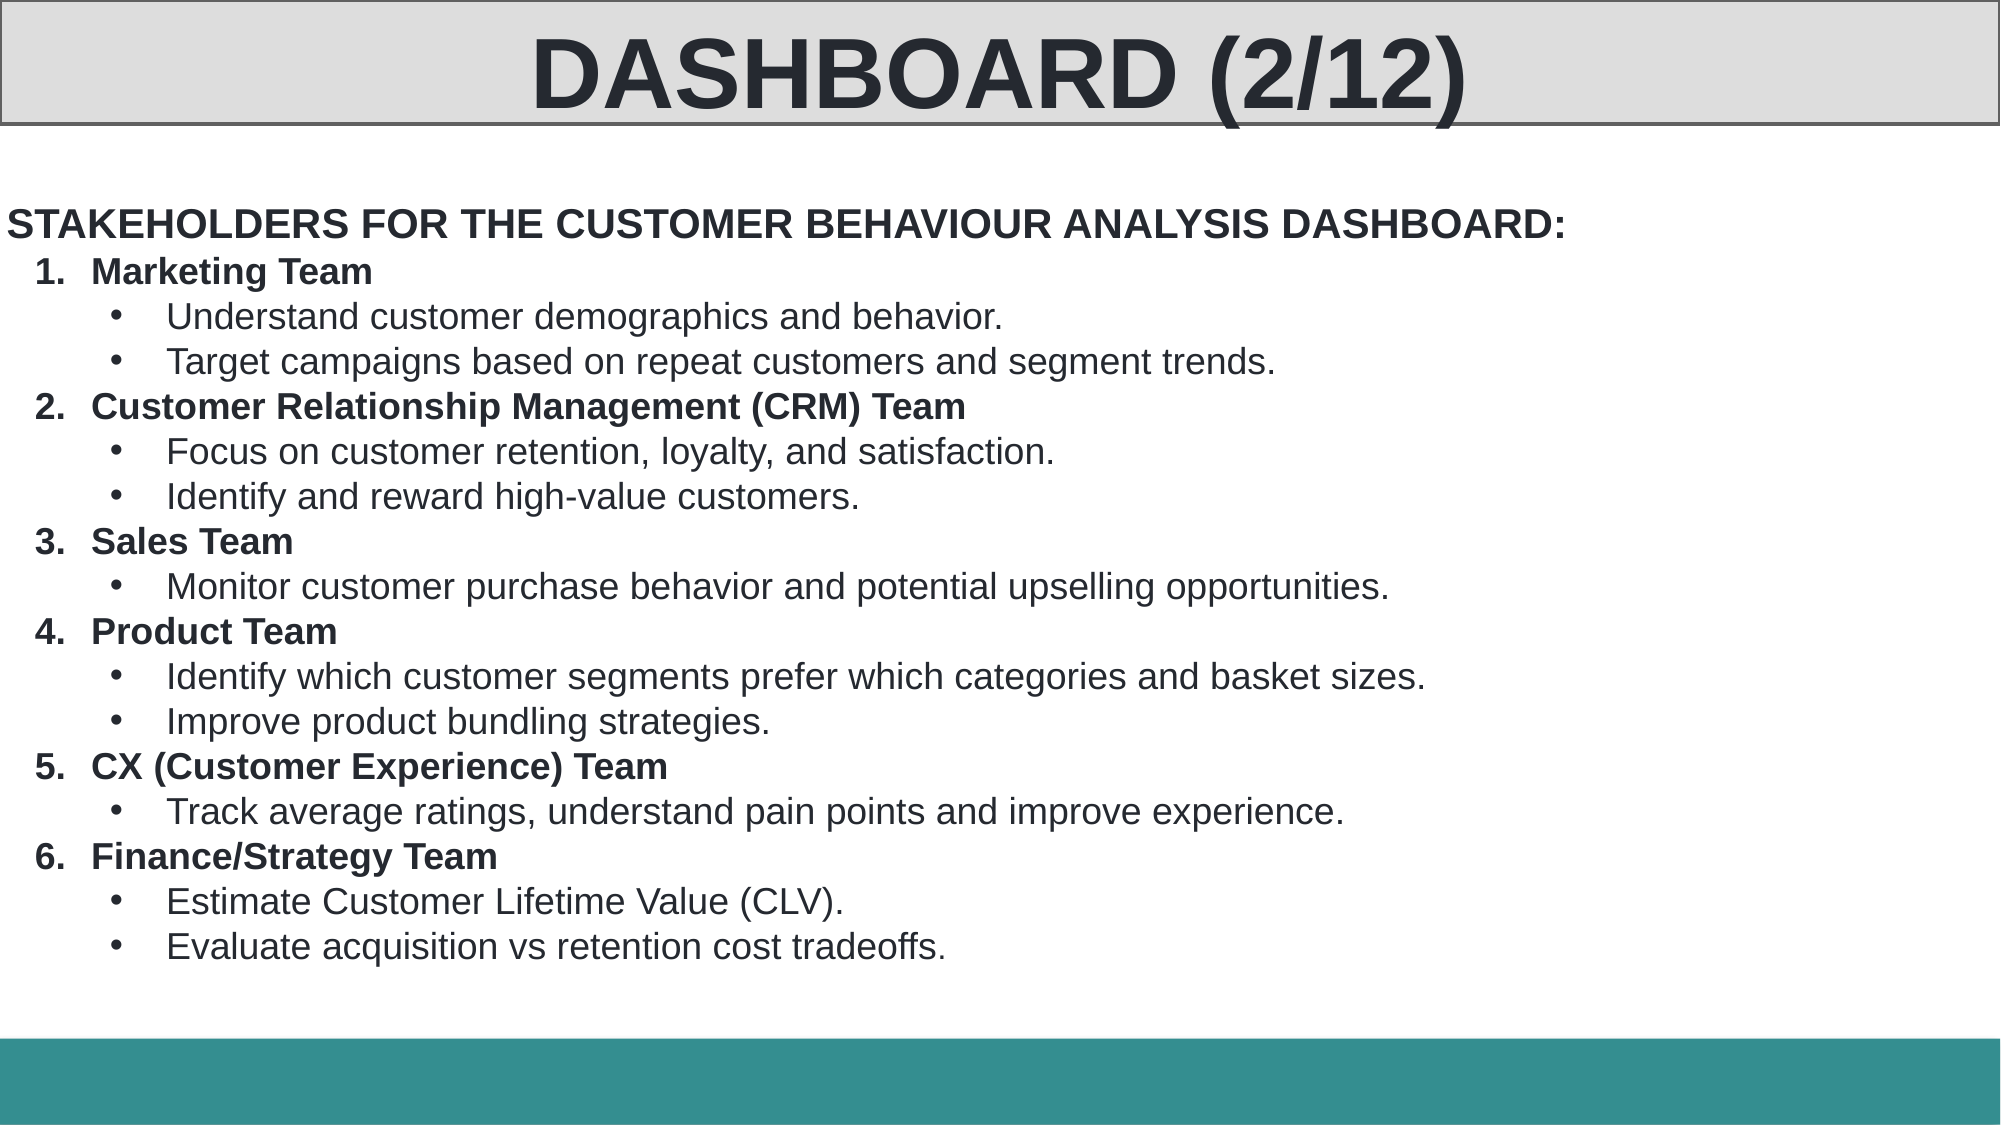

DASHBOARD (2/12)
STAKEHOLDERS FOR THE CUSTOMER BEHAVIOUR ANALYSIS DASHBOARD:
Marketing Team
Understand customer demographics and behavior.
Target campaigns based on repeat customers and segment trends.
Customer Relationship Management (CRM) Team
Focus on customer retention, loyalty, and satisfaction.
Identify and reward high-value customers.
Sales Team
Monitor customer purchase behavior and potential upselling opportunities.
Product Team
Identify which customer segments prefer which categories and basket sizes.
Improve product bundling strategies.
CX (Customer Experience) Team
Track average ratings, understand pain points and improve experience.
Finance/Strategy Team
Estimate Customer Lifetime Value (CLV).
Evaluate acquisition vs retention cost tradeoffs.